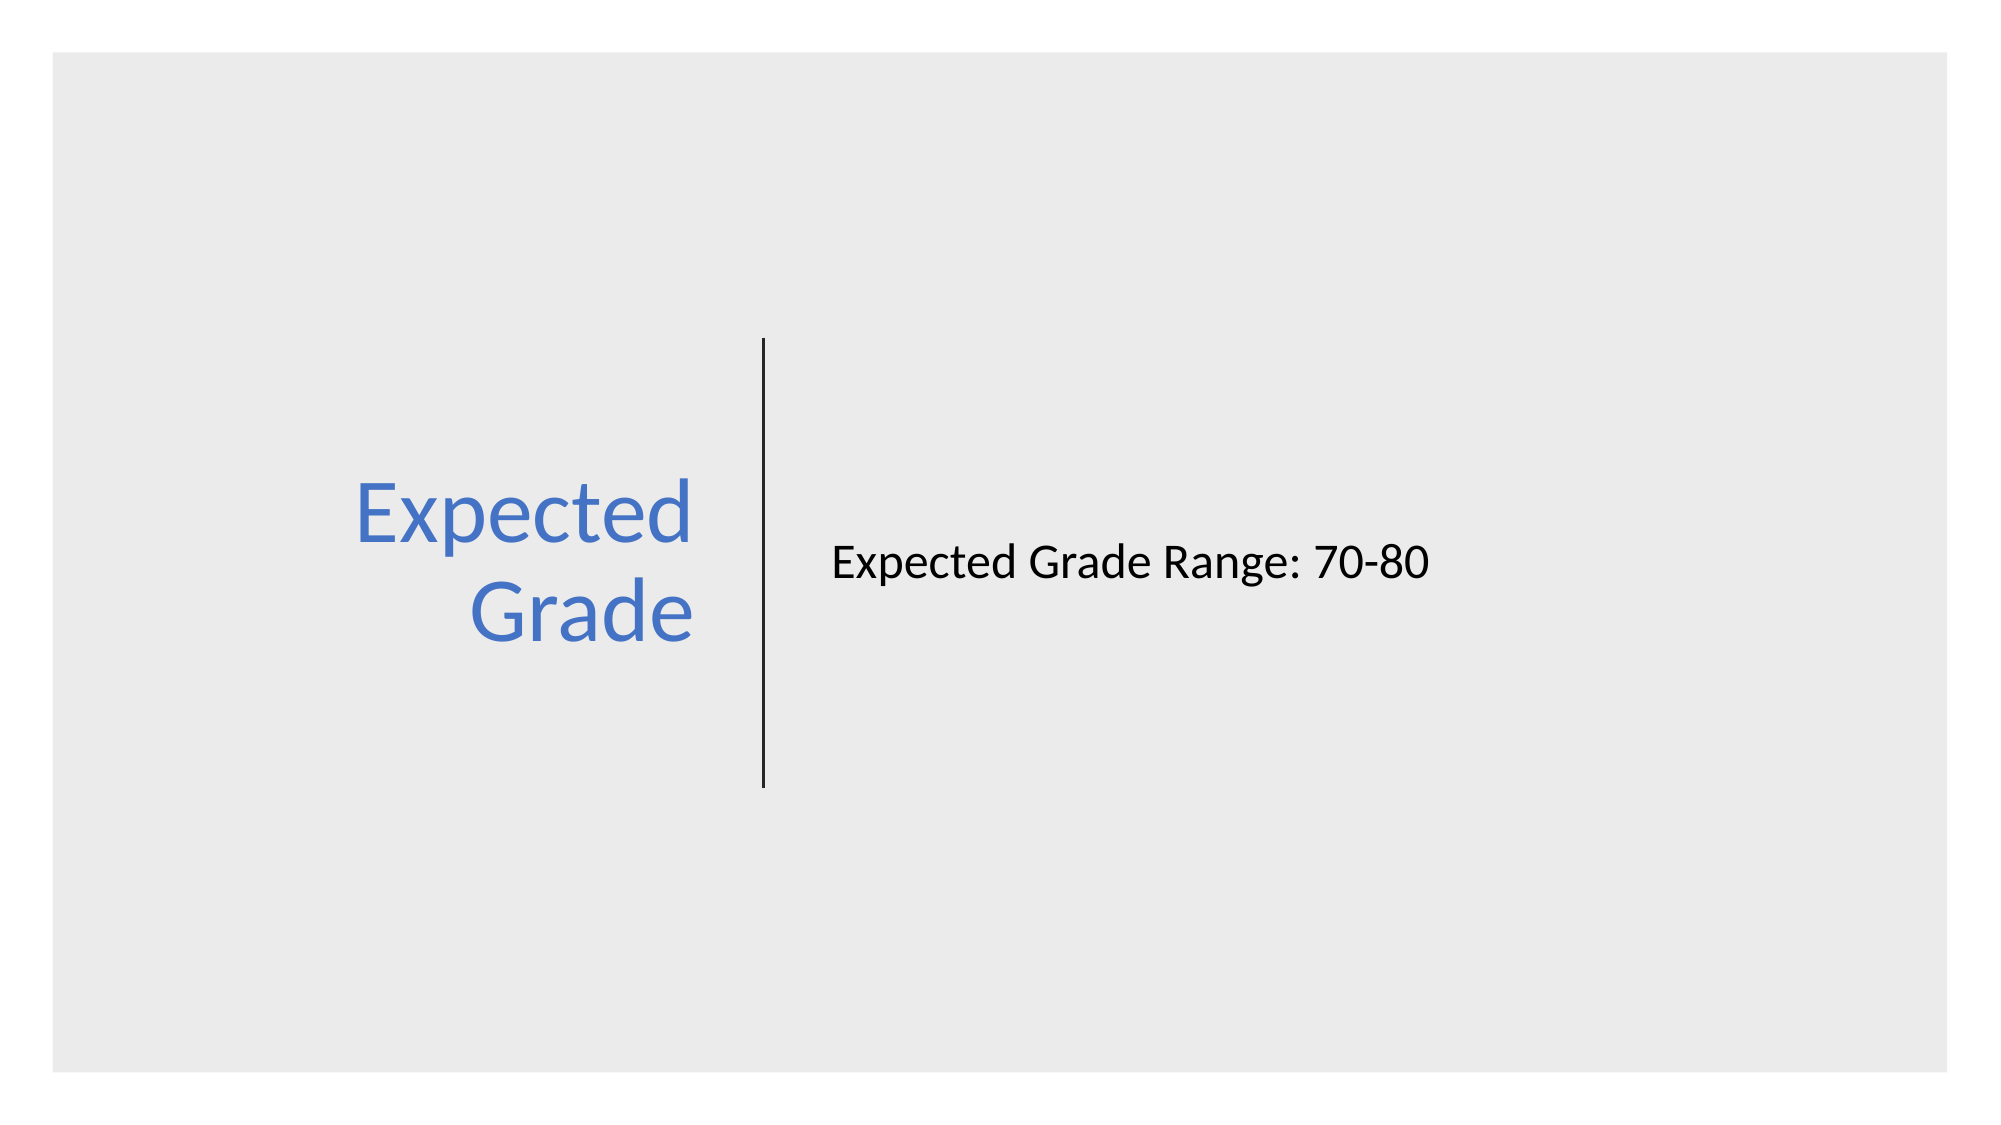

# Expected Grade
Expected Grade Range: 70-80